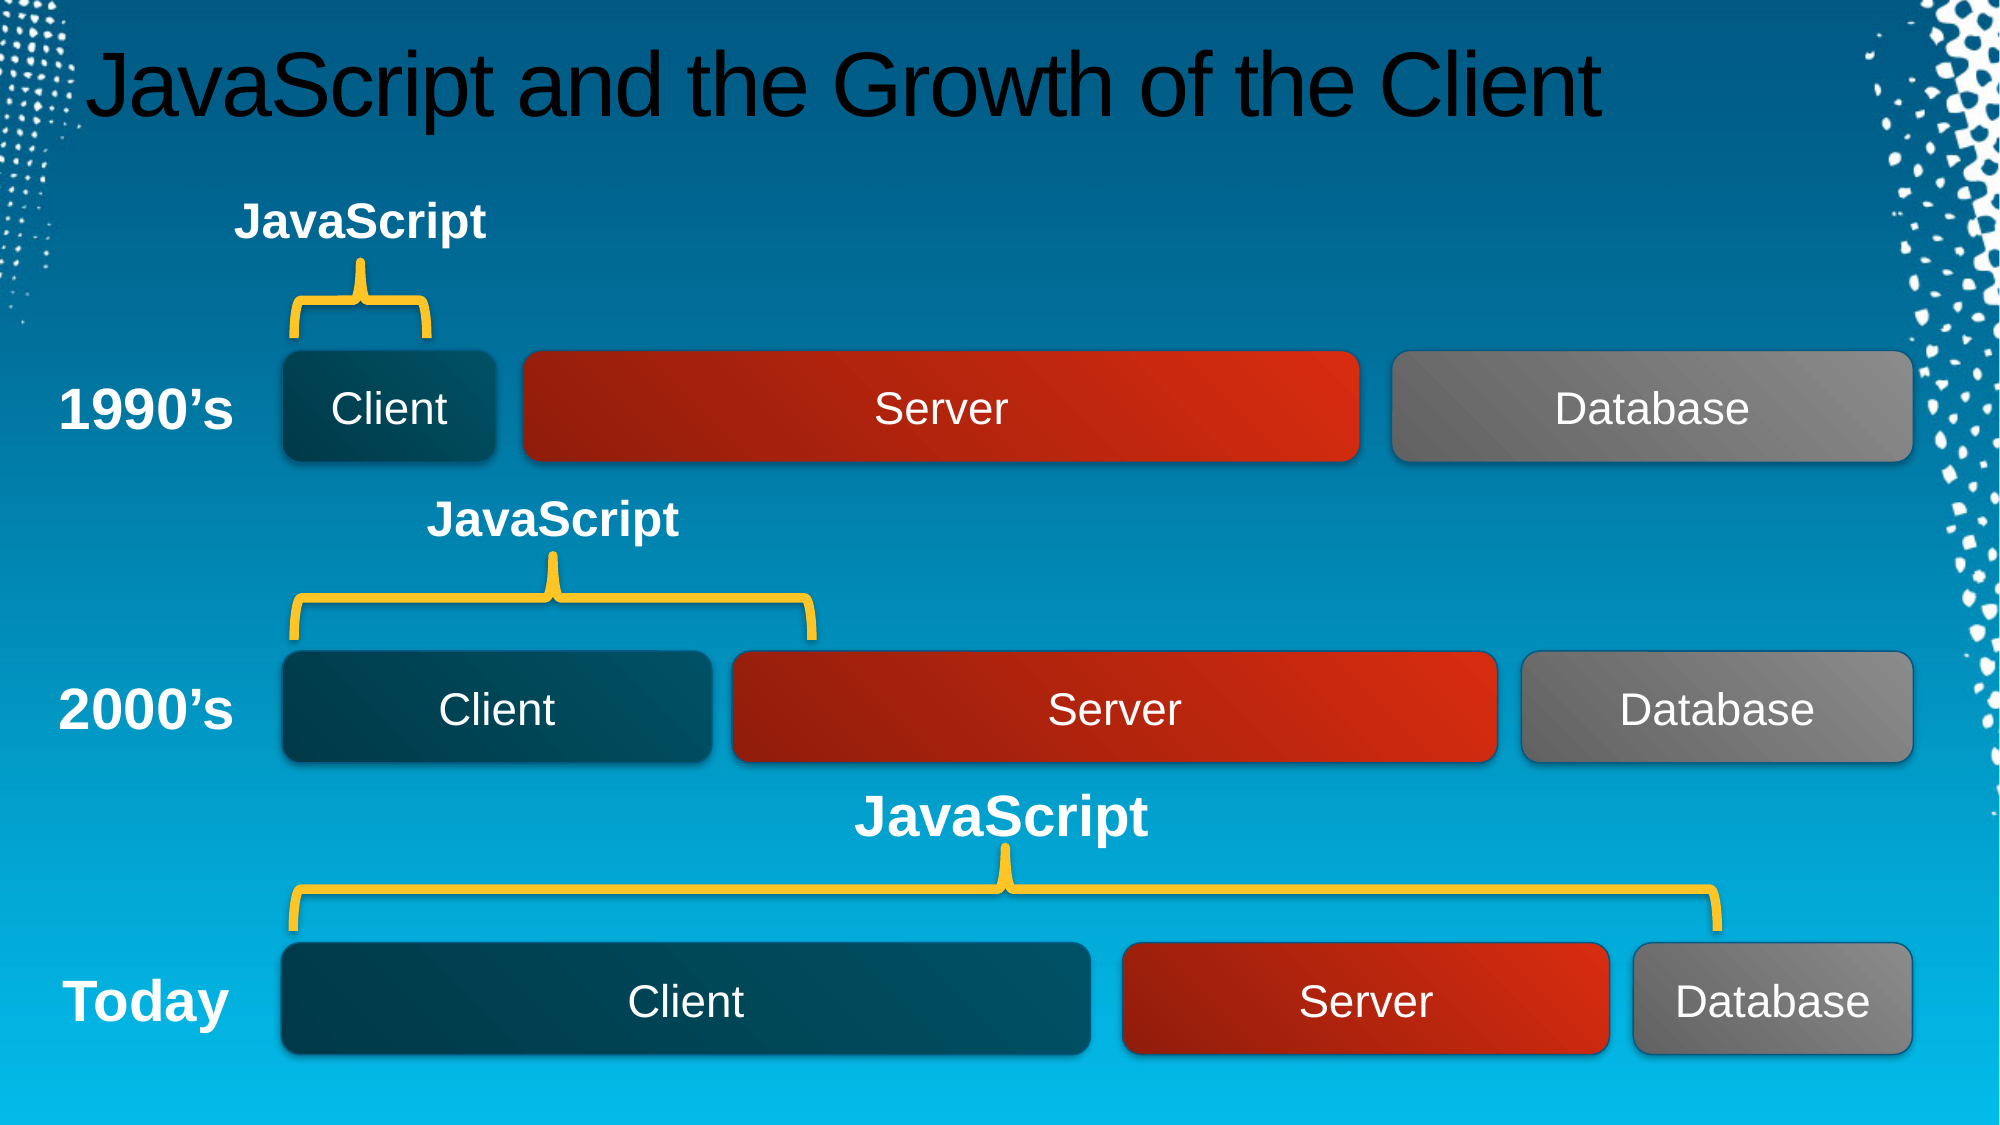

# JavaScript and the Growth of the Client

JavaScript

Client
Server
Database
1990’s
JavaScript
Client
Server
Database
2000’s
JavaScript
Client
Server
Database
Today